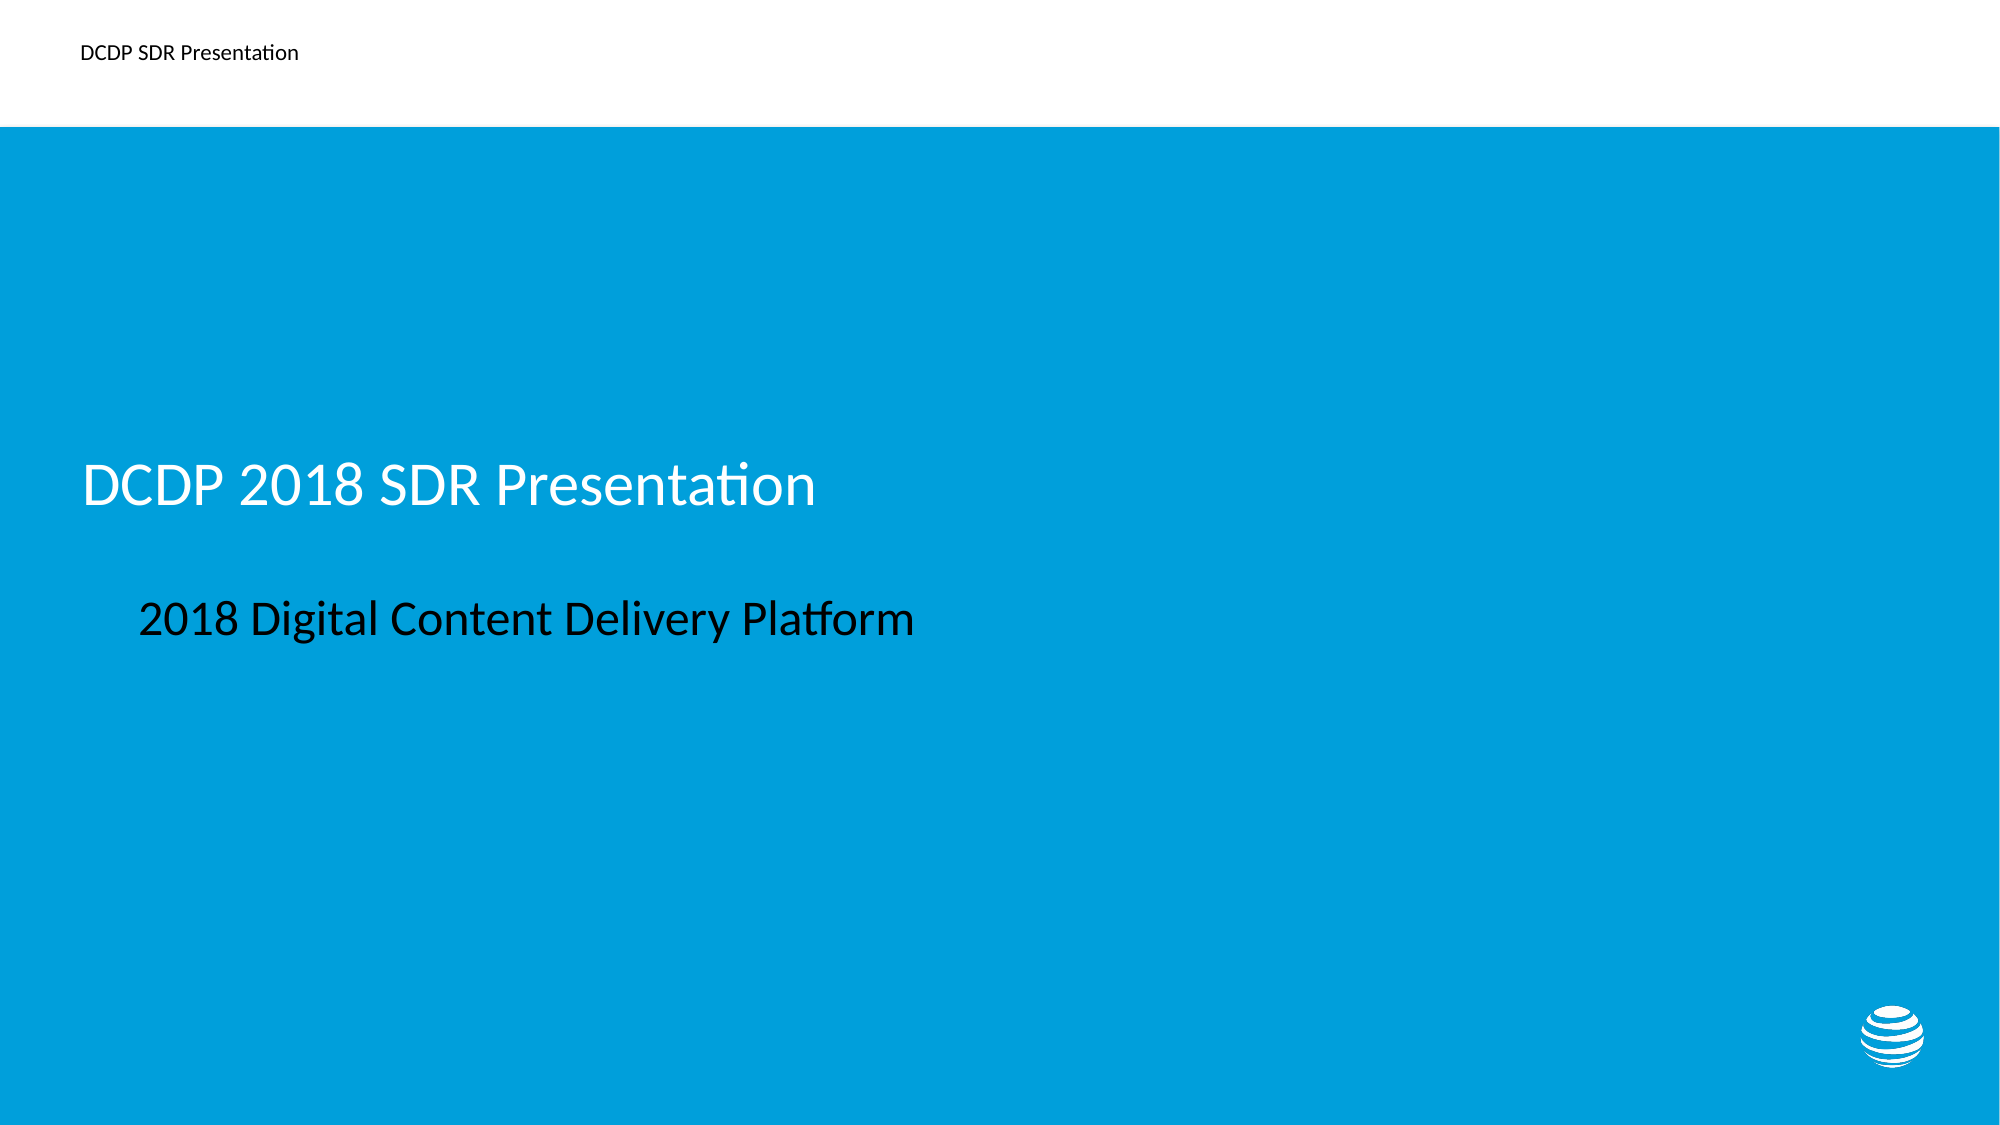

# DCDP 2018 SDR Presentation
2018 Digital Content Delivery Platform